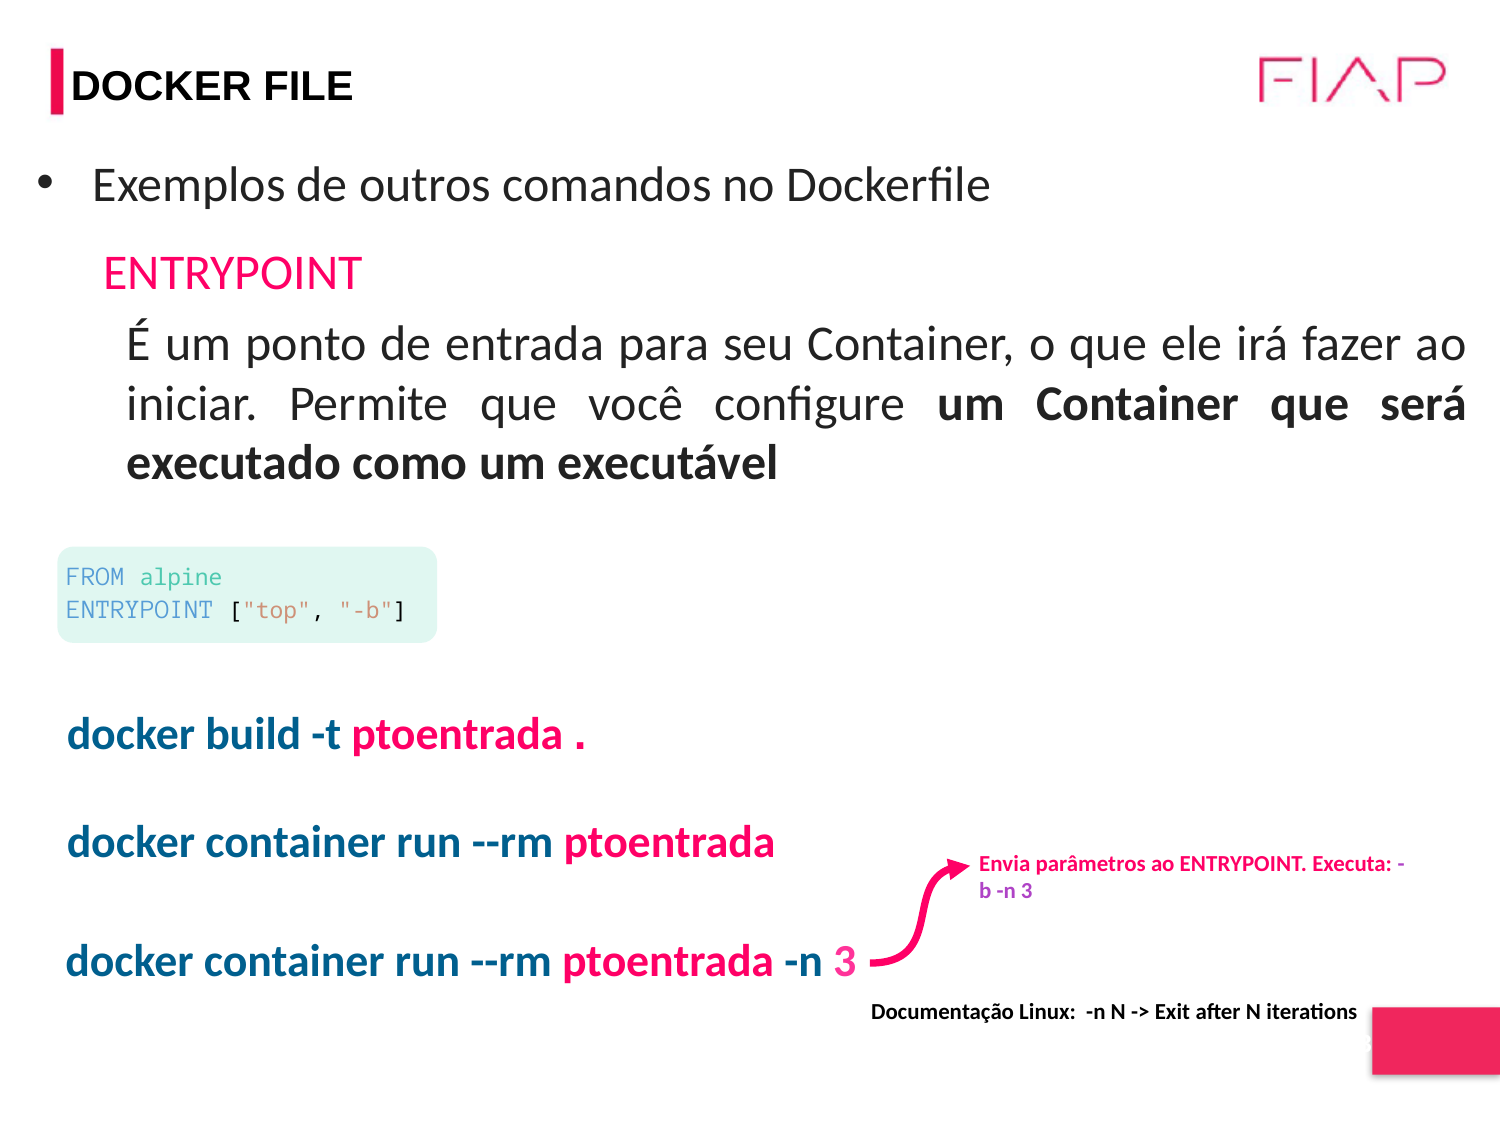

# DOCKER FILE
Exemplos de outros comandos no Dockerfile
ENTRYPOINT
É um ponto de entrada para seu Container, o que ele irá fazer ao iniciar. Permite que você configure um Container que será executado como um executável

FROM alpine
ENTRYPOINT ["top", "-b"]
docker build -t ptoentrada .
docker container run --rm ptoentrada
Envia parâmetros ao ENTRYPOINT. Executa: -b -n 3
docker container run --rm ptoentrada -n 3
Documentação Linux:  -n N -> Exit after N iterations